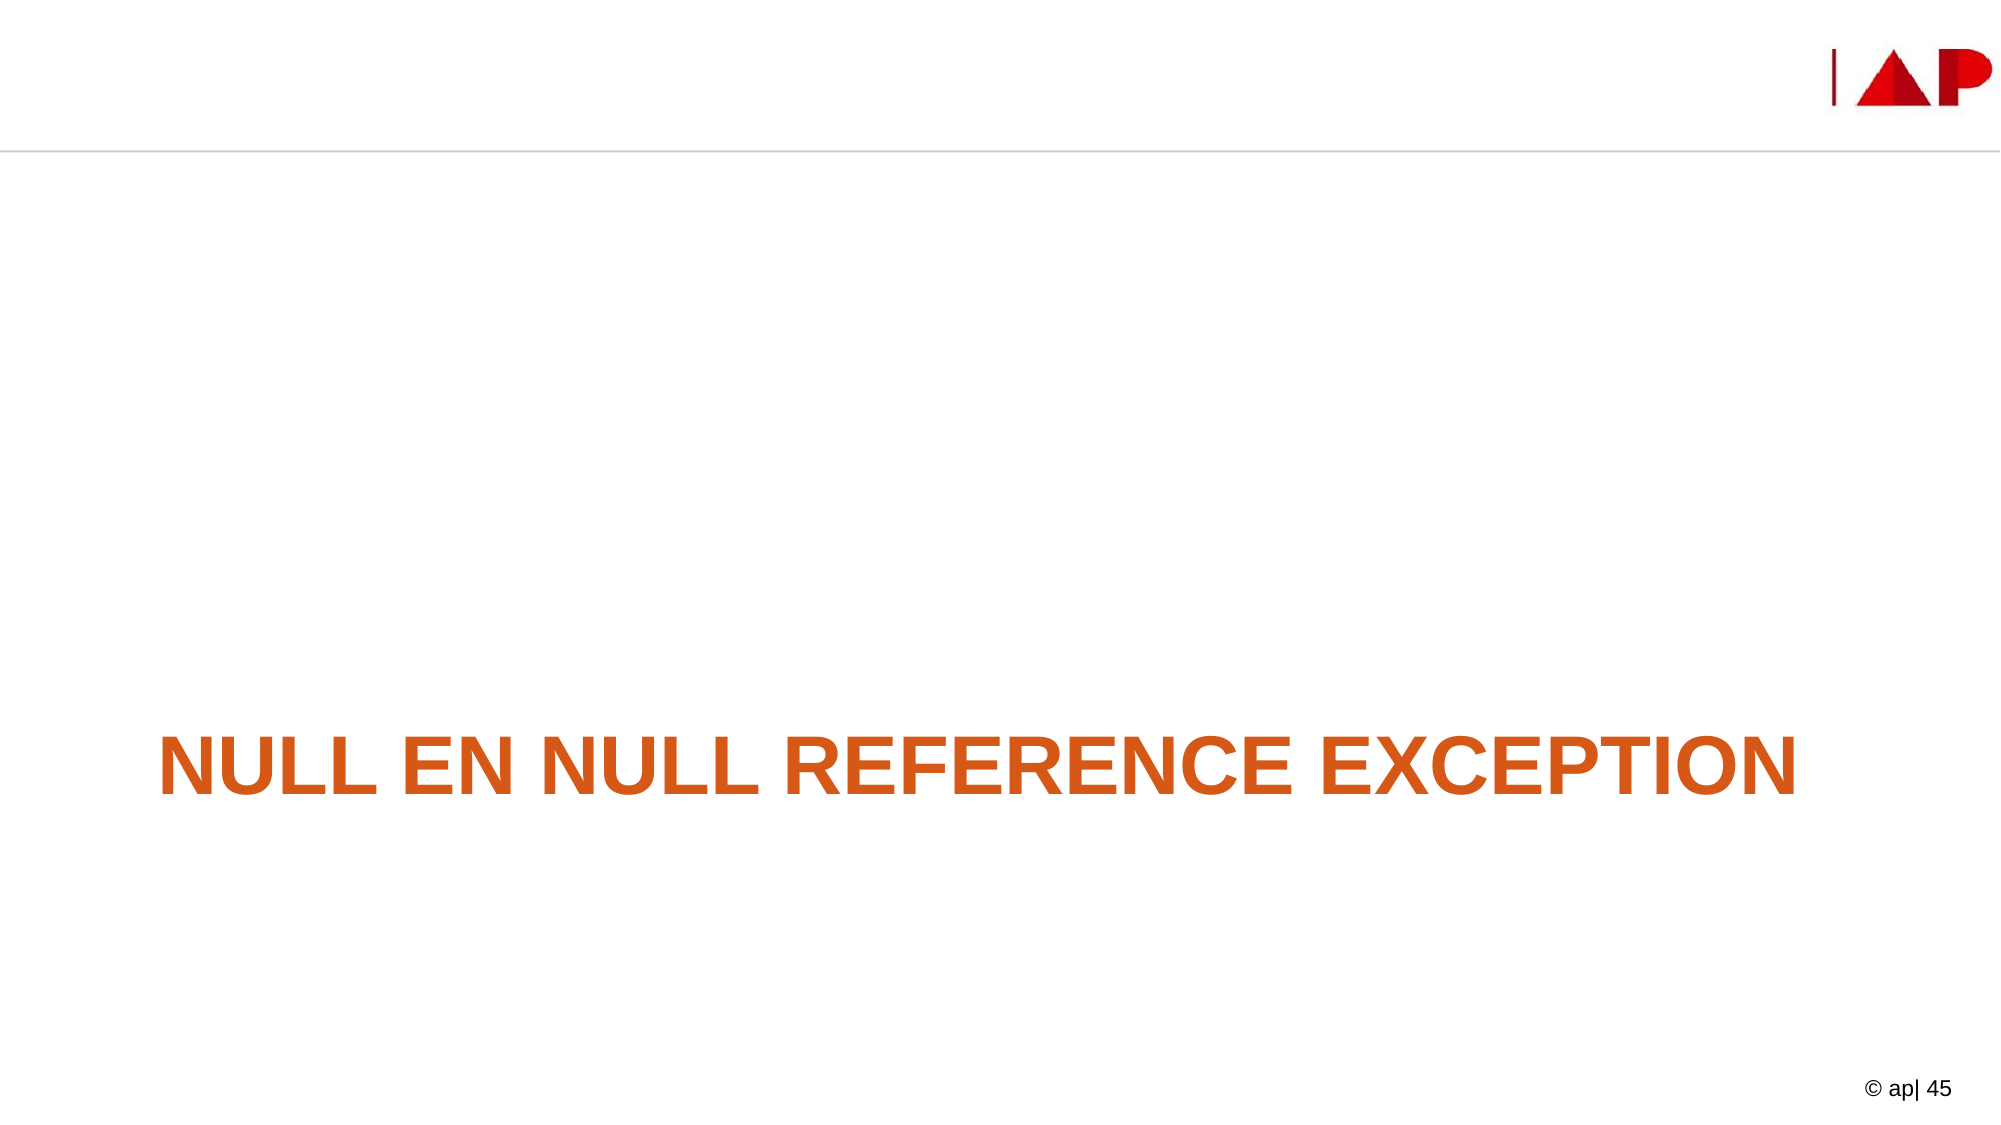

# Null en Null Reference Exception
© ap| 45